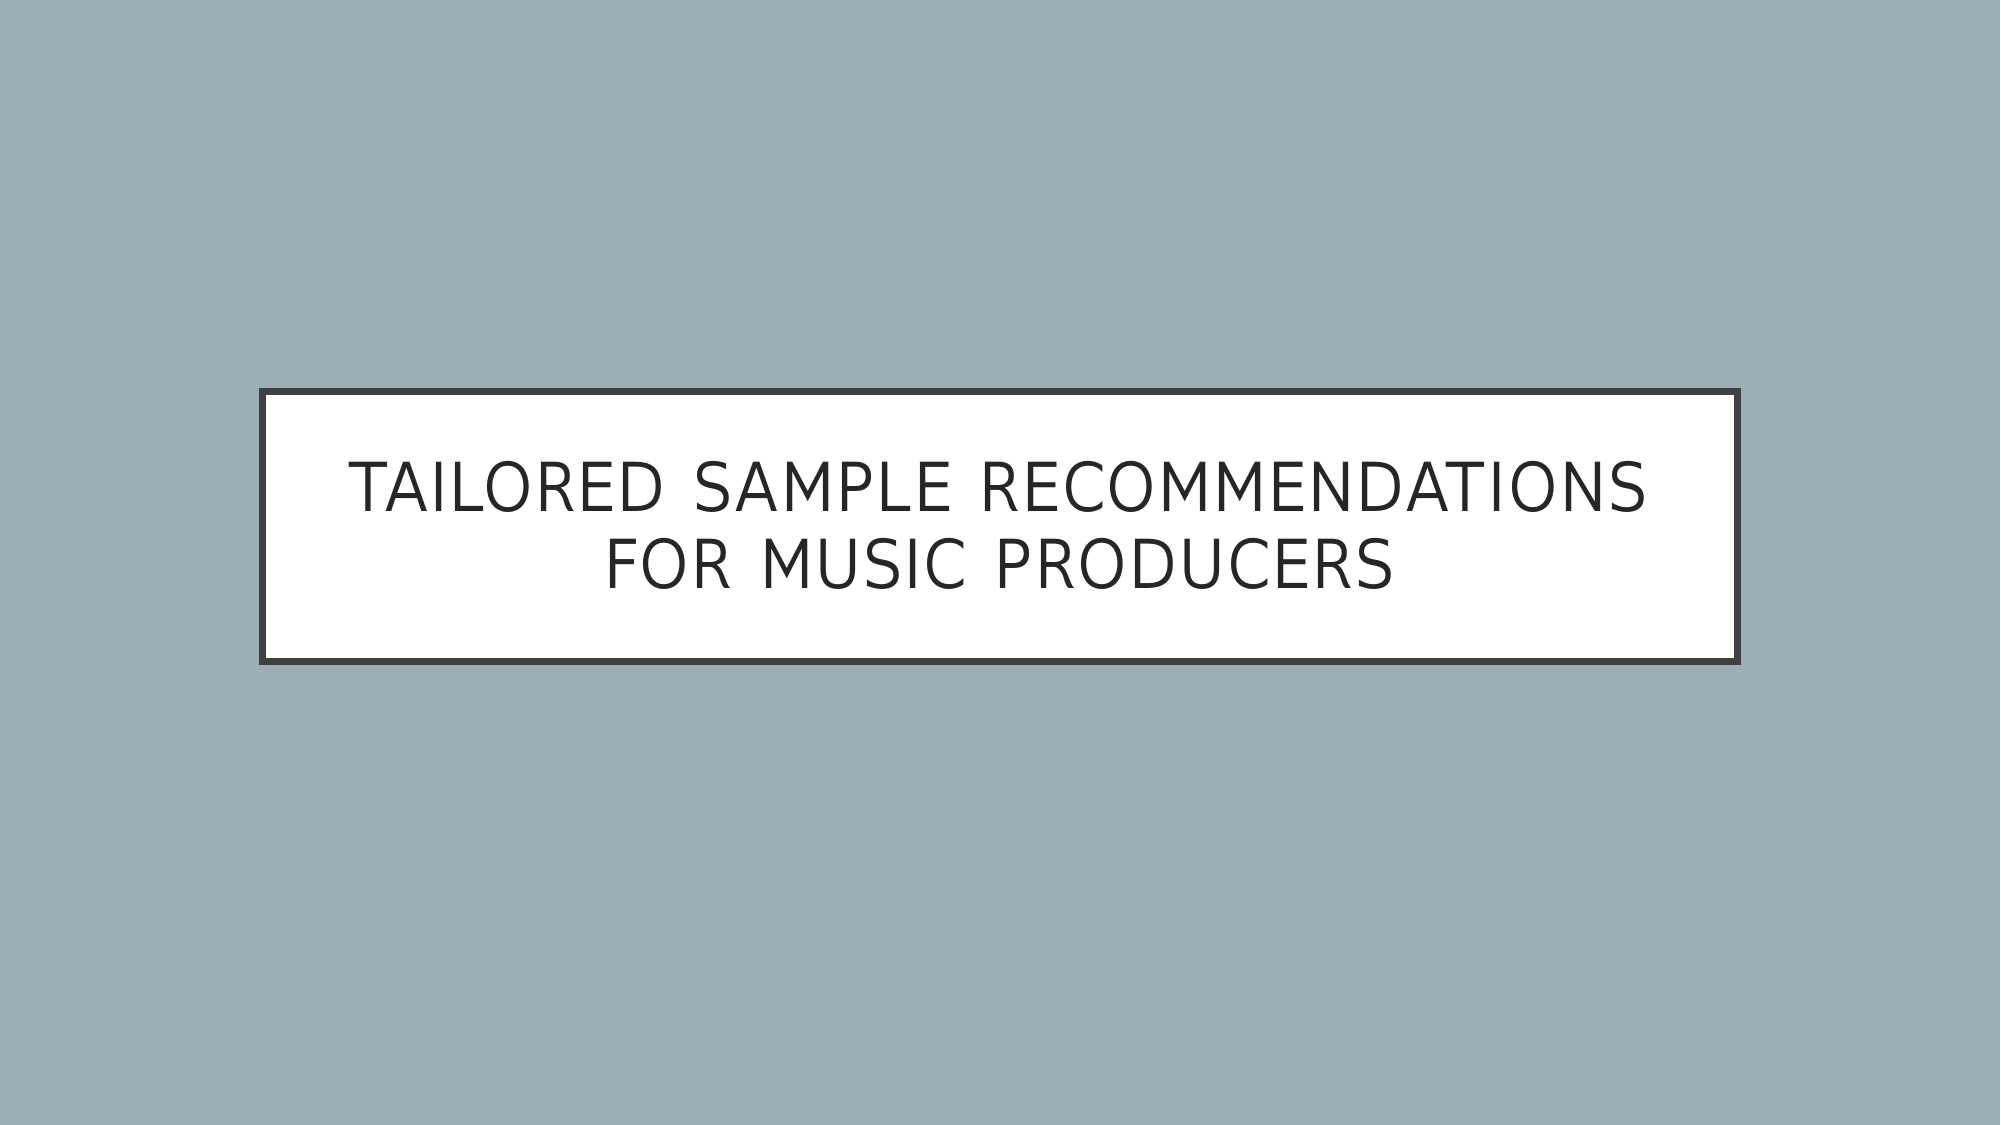

# TAILORED SAMPLE RECOMMENDATIONS FOR MUSIC PRODUCERS